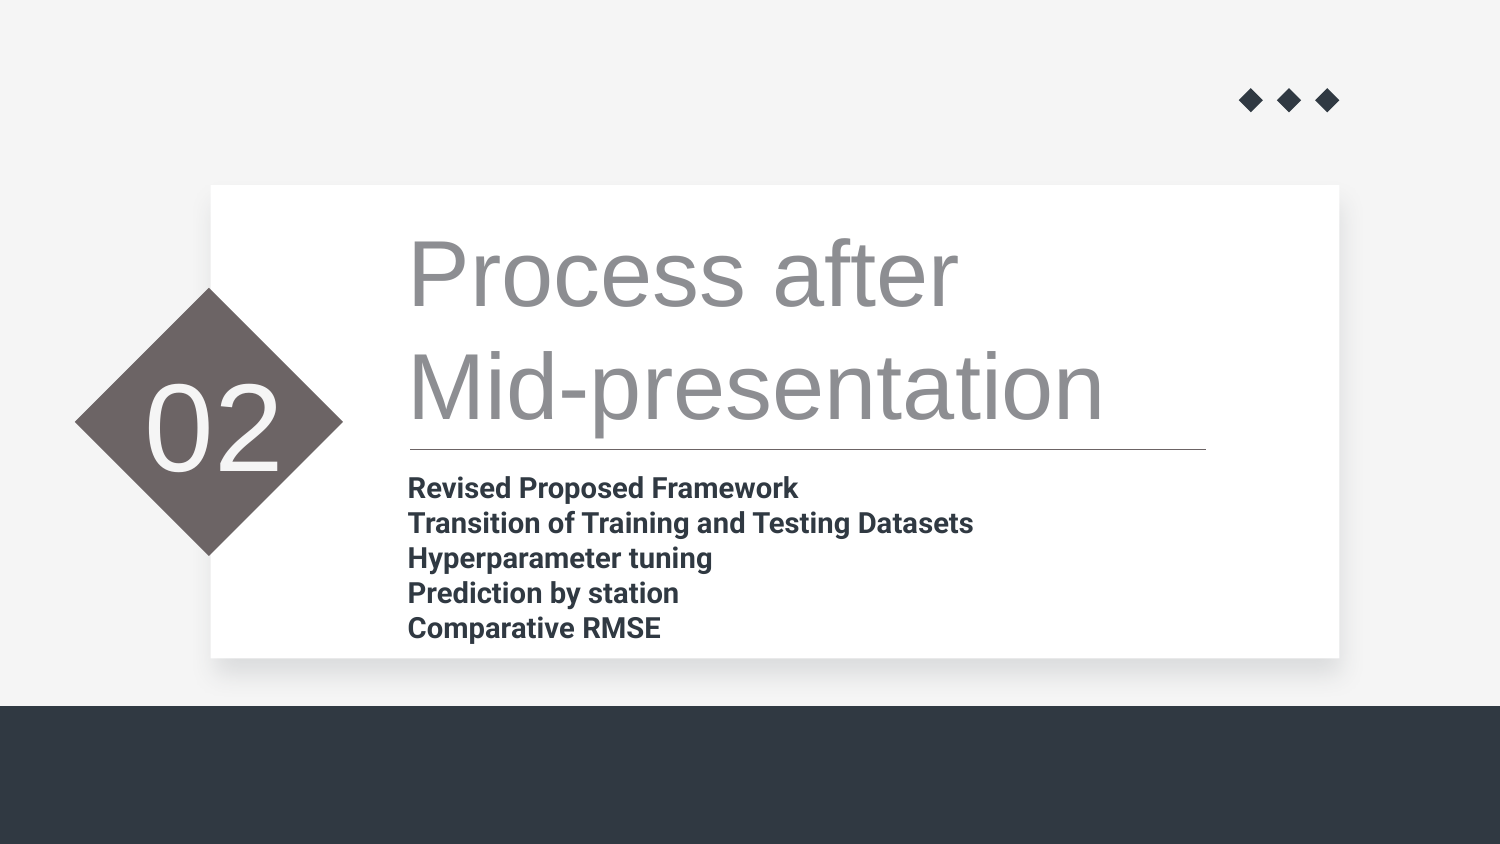

# Process after Mid-presentation

02
Revised Proposed Framework
Transition of Training and Testing Datasets
Hyperparameter tuning
Prediction by station
Comparative RMSE